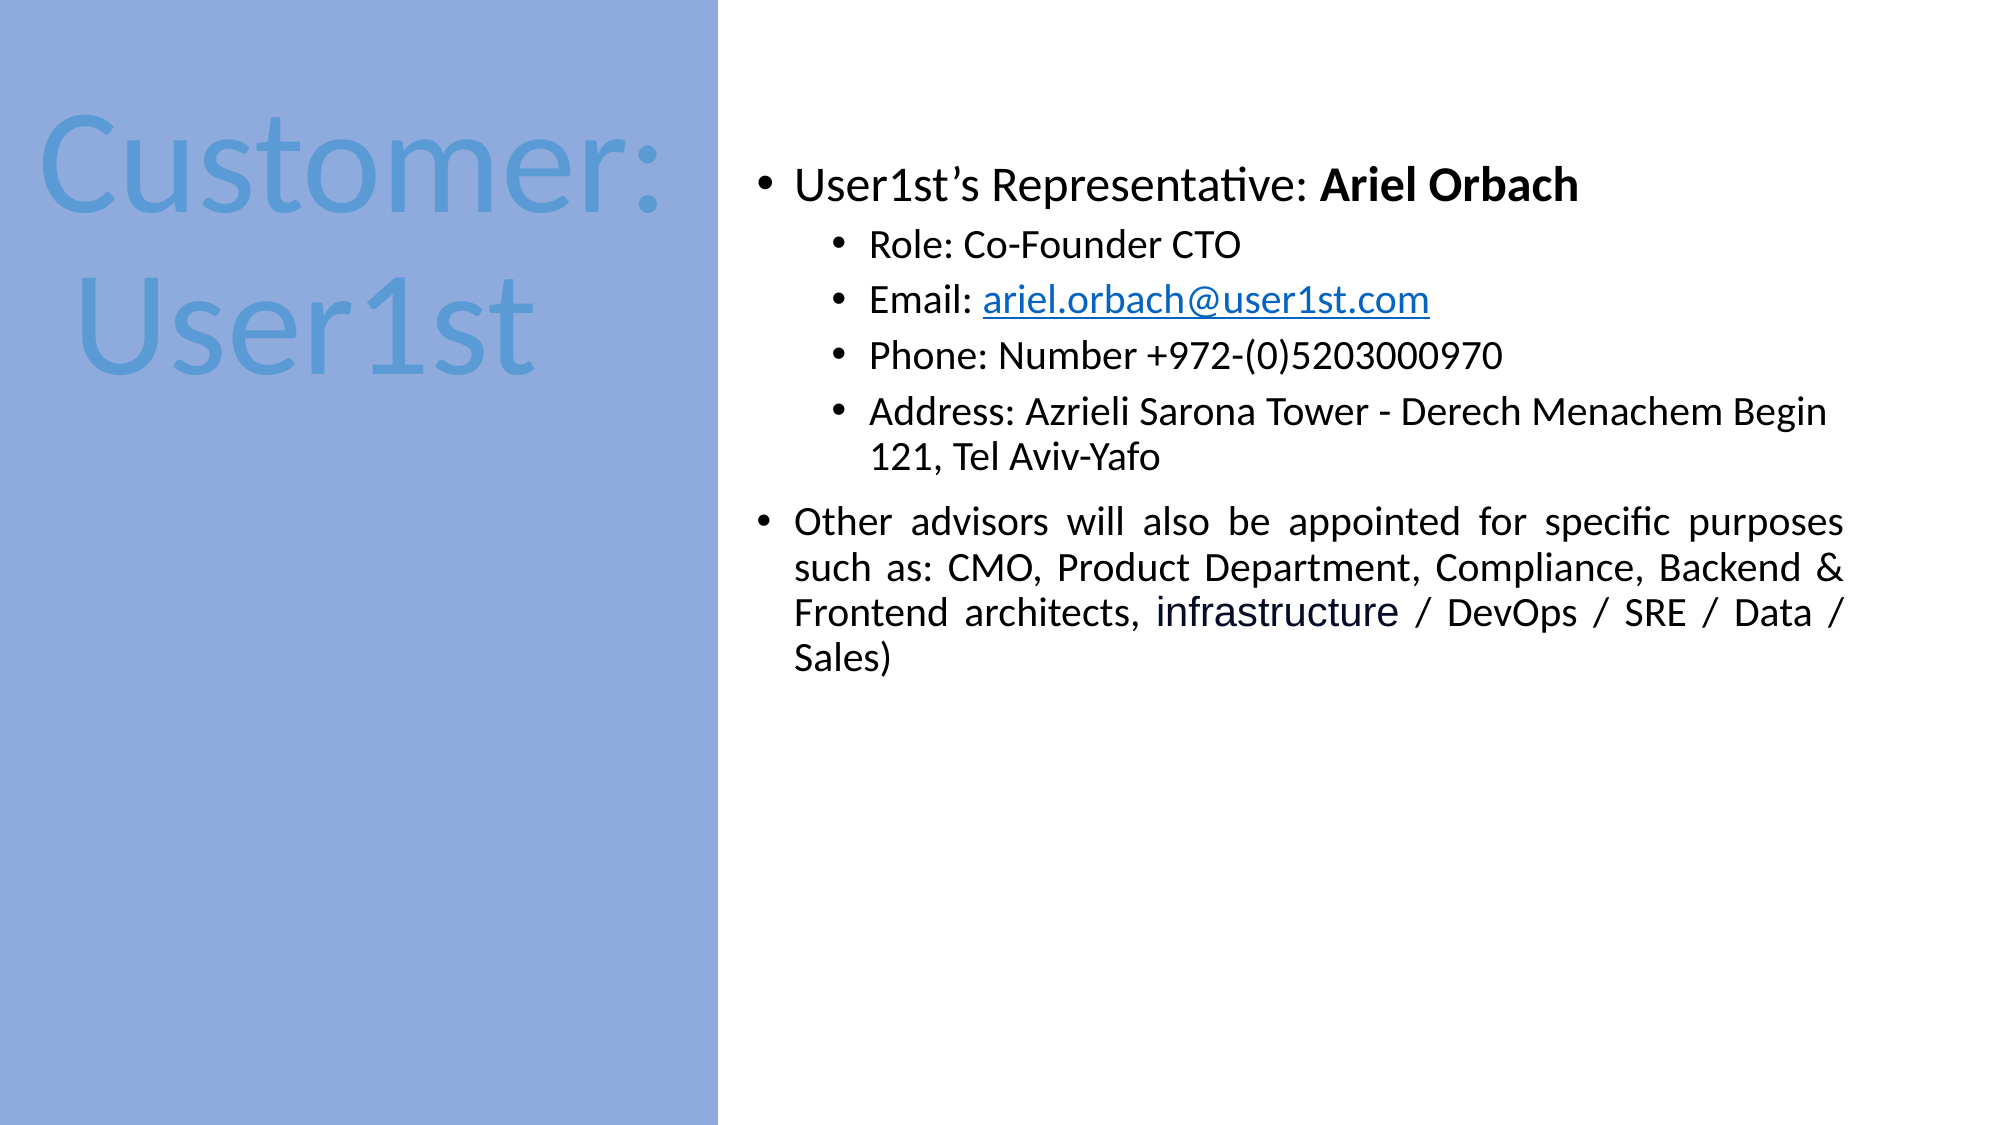

Customer:
 User1st
User1st’s Representative: Ariel Orbach
Role: Co-Founder CTO
Email: ariel.orbach@user1st.com
Phone: Number +972-(0)5203000970
Address: Azrieli Sarona Tower - Derech Menachem Begin 121, Tel Aviv-Yafo
Other advisors will also be appointed for specific purposes such as: CMO, Product Department, Compliance, Backend & Frontend architects, infrastructure / DevOps / SRE / Data / Sales)